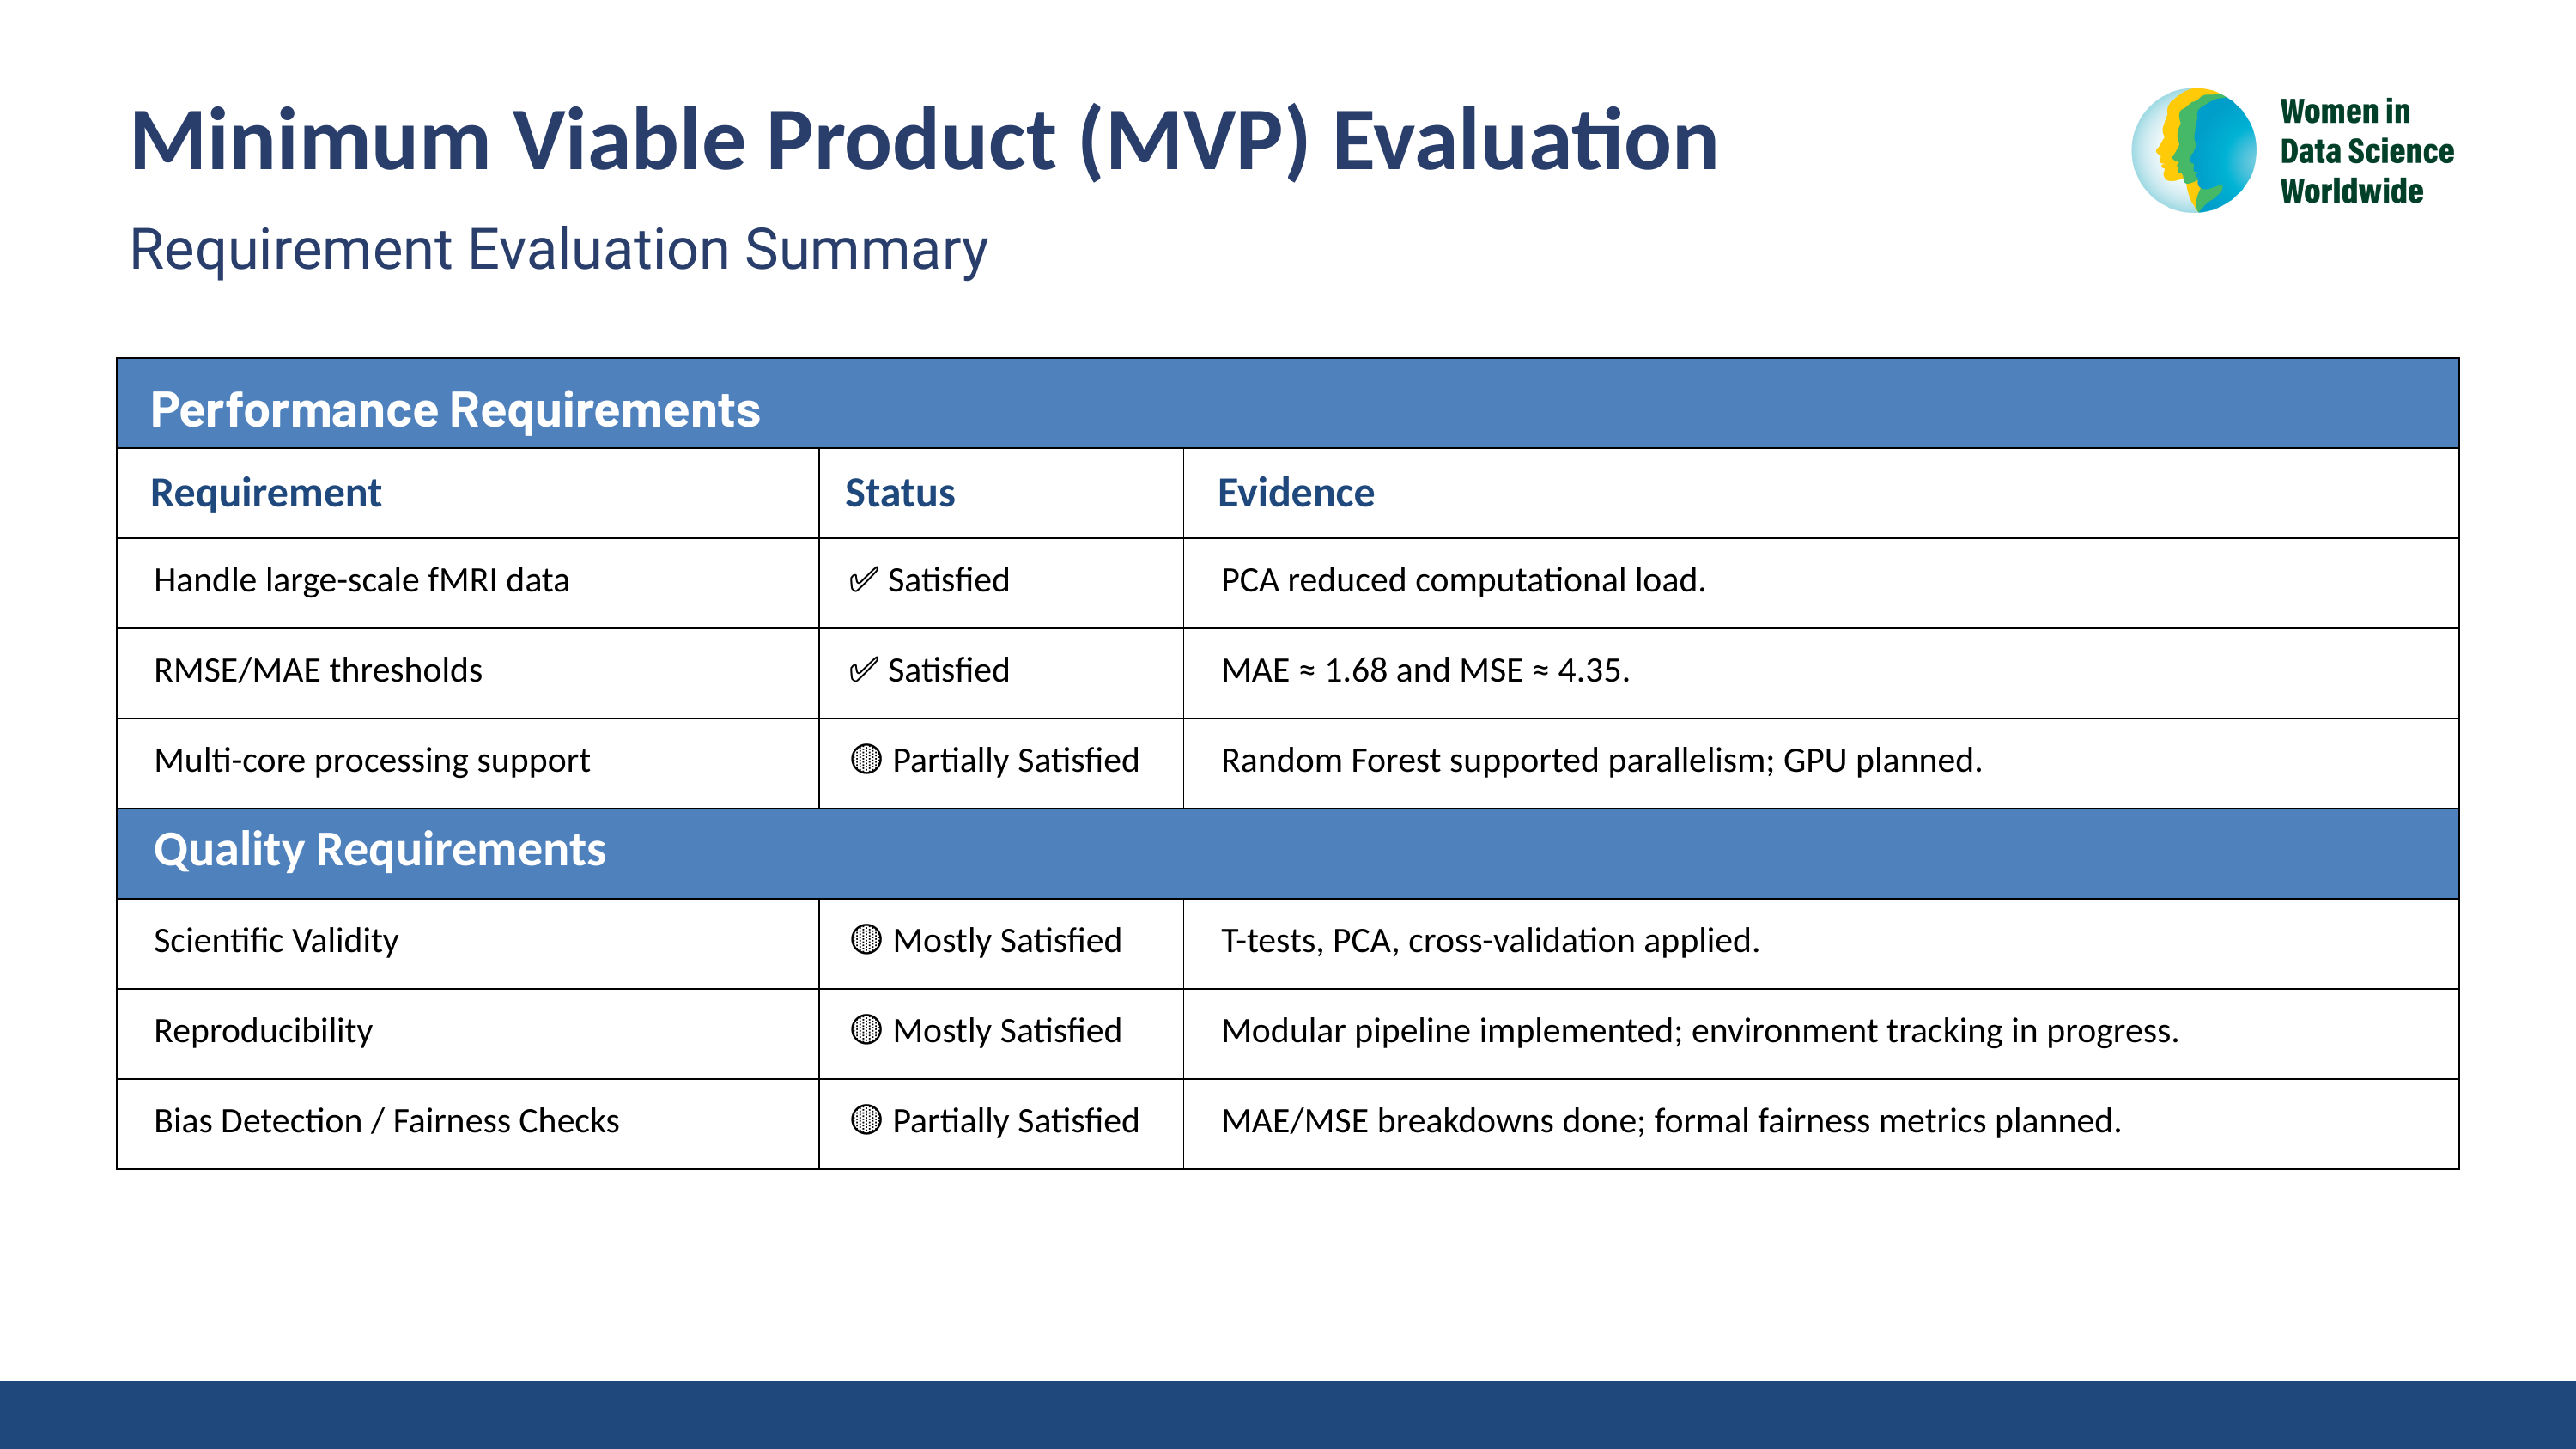

Minimum Viable Product (MVP) Evaluation

Requirement Evaluation Summary
| Performance Requirements |  |  |
| --- | --- | --- |
| Requirement | Status | Evidence |
| Handle large-scale fMRI data | ✅ Satisfied | PCA reduced computational load. |
| RMSE/MAE thresholds | ✅ Satisfied | MAE ≈ 1.68 and MSE ≈ 4.35. |
| Multi-core processing support | 🟡 Partially Satisfied | Random Forest supported parallelism; GPU planned. |
| Quality Requirements |  |  |
| Scientific Validity | 🟡 Mostly Satisfied | T-tests, PCA, cross-validation applied. |
| Reproducibility | 🟡 Mostly Satisfied | Modular pipeline implemented; environment tracking in progress. |
| Bias Detection / Fairness Checks | 🟡 Partially Satisfied | MAE/MSE breakdowns done; formal fairness metrics planned. |